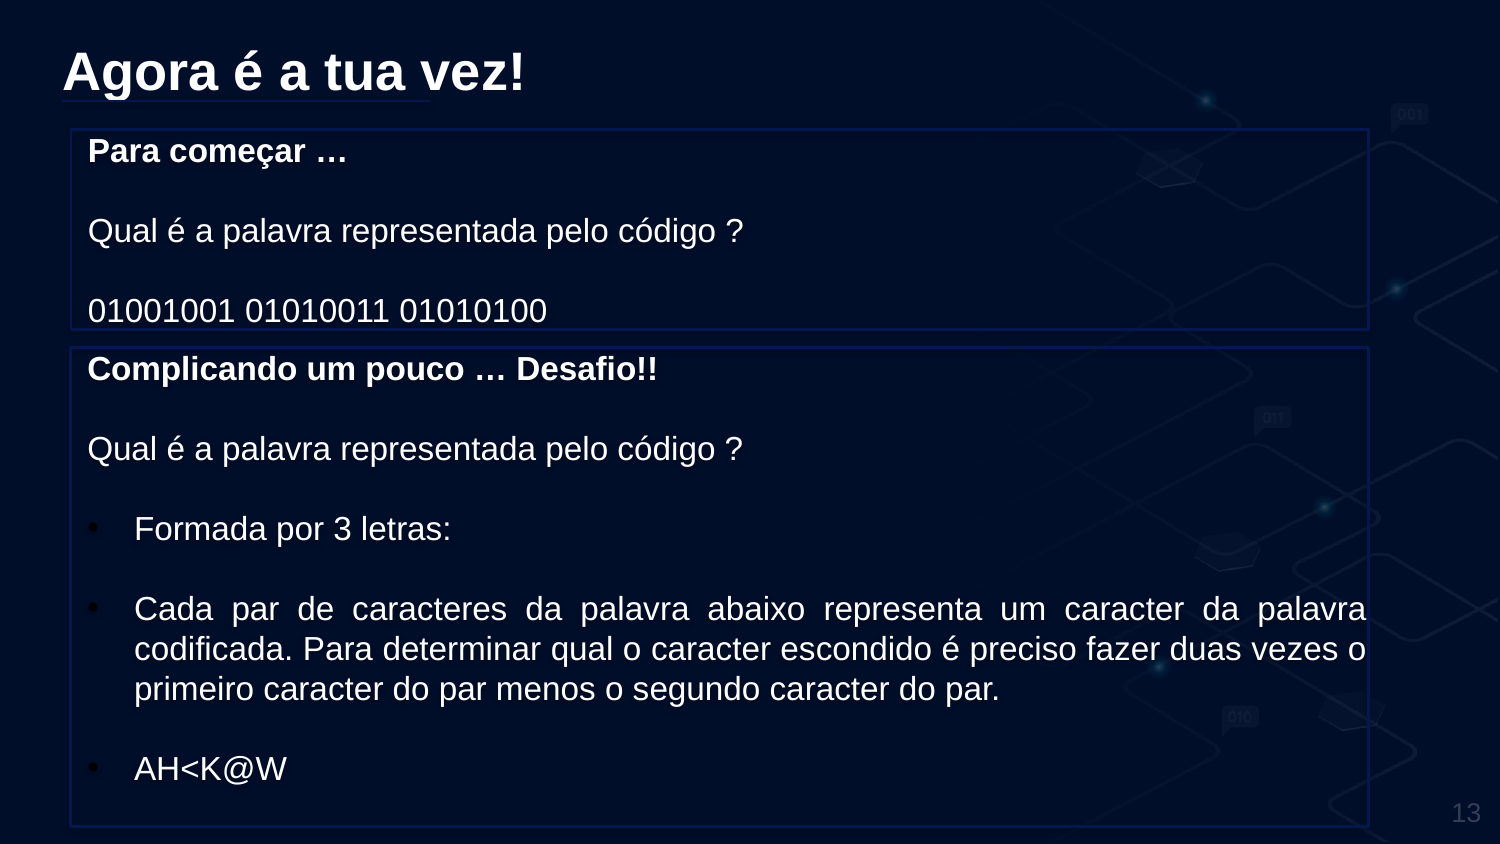

# Agora é a tua vez!

Para começar …

Qual é a palavra representada pelo código ?

01001001 01010011 01010100
Complicando um pouco … Desafio!!

Qual é a palavra representada pelo código ?

Formada por 3 letras:

Cada par de caracteres da palavra abaixo representa um caracter da palavra codificada. Para determinar qual o caracter escondido é preciso fazer duas vezes o primeiro caracter do par menos o segundo caracter do par.

AH<K@W

13